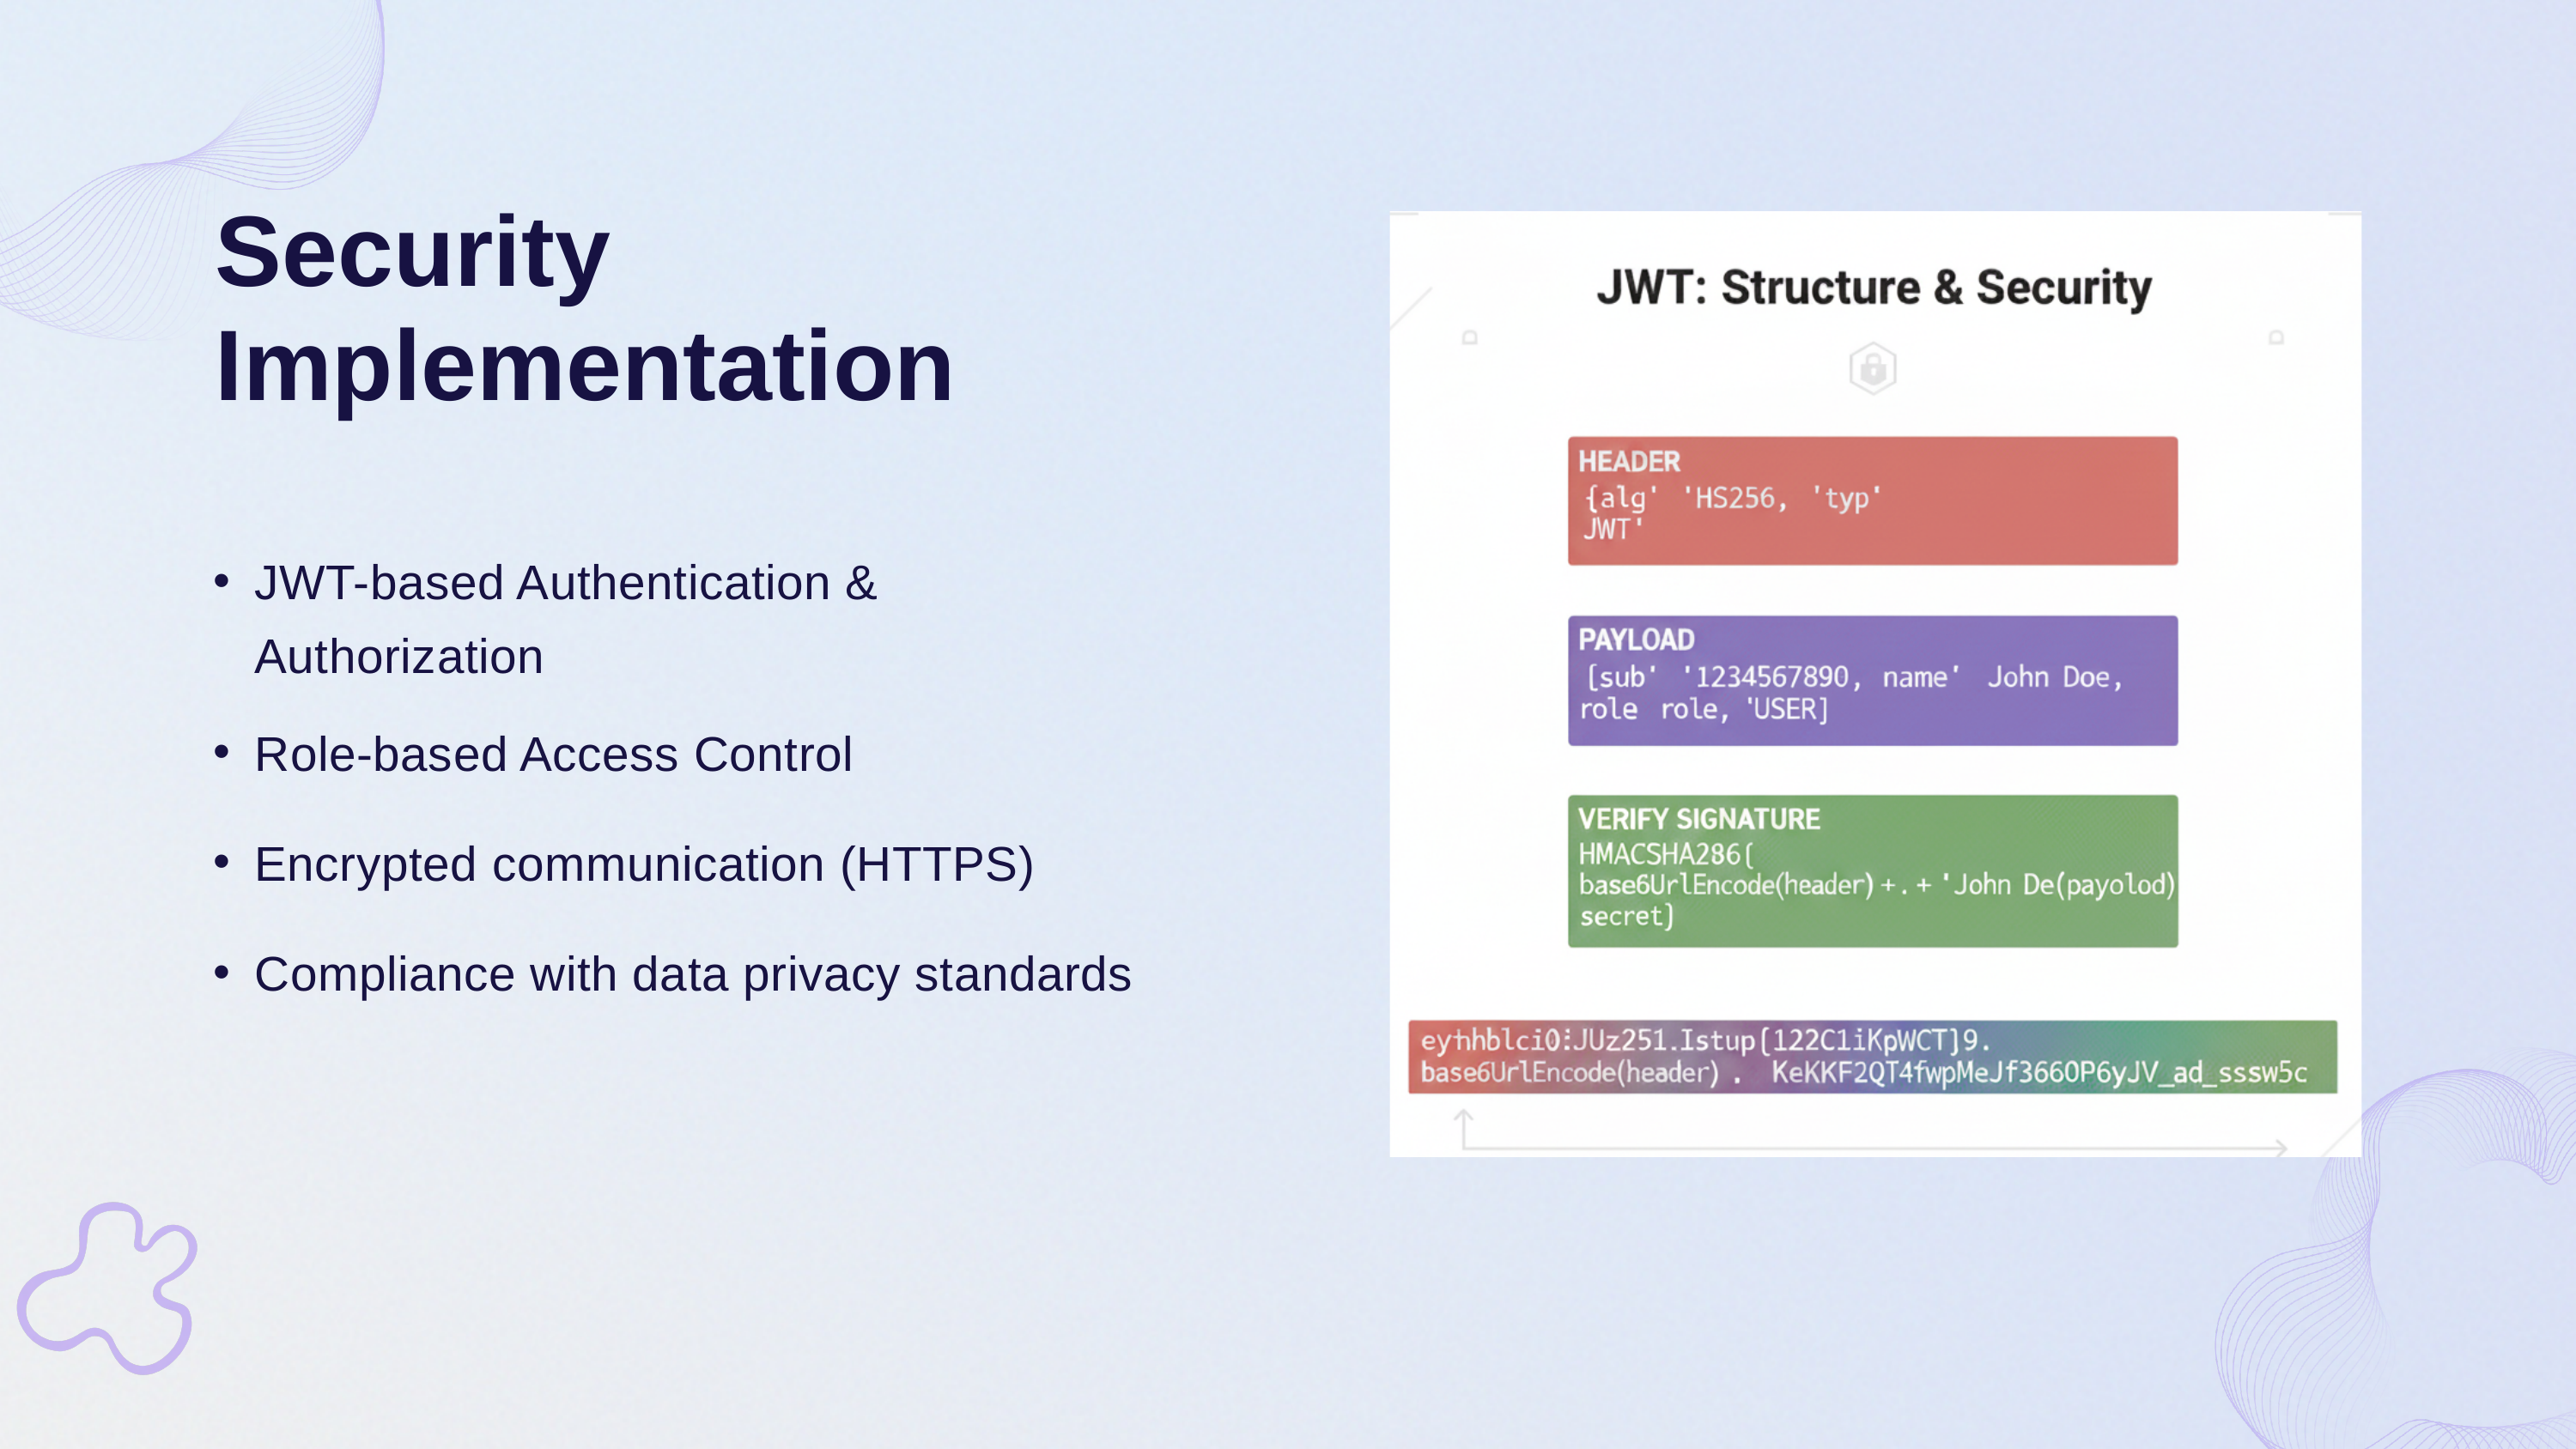

Security Implementation

JWT-based Authentication & Authorization

Role-based Access Control

Encrypted communication (HTTPS)

Compliance with data privacy standards